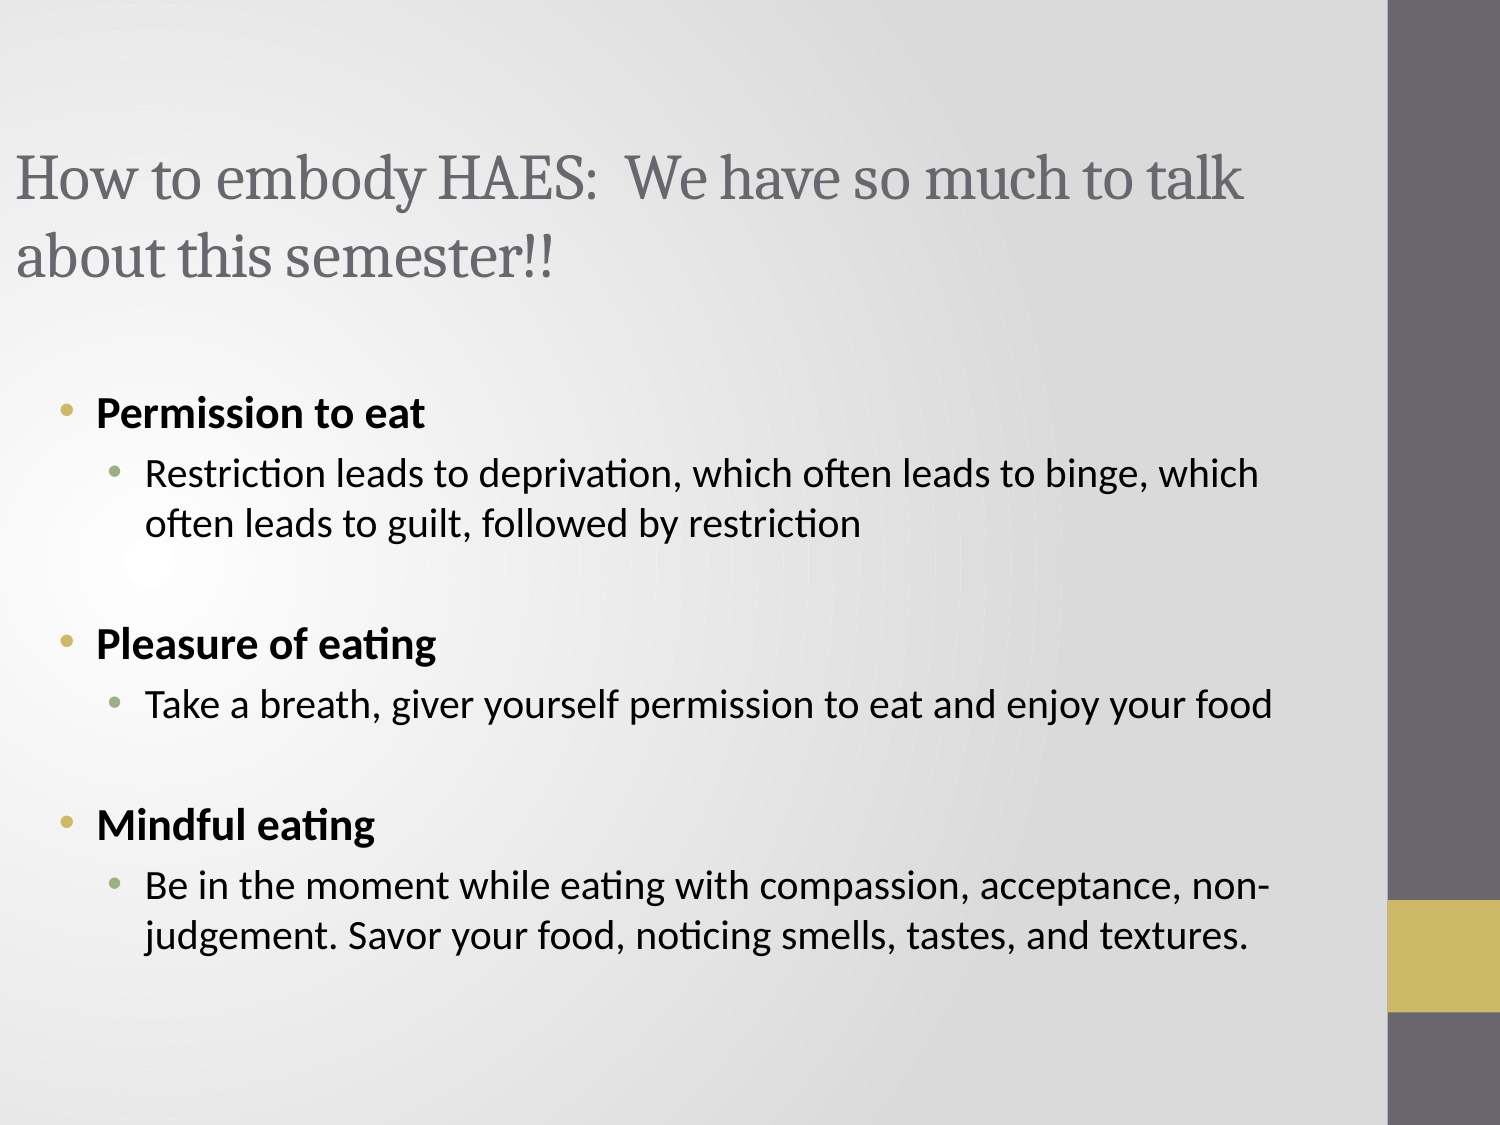

How to embody HAES:  We have so much to talk about this semester!!
Permission to eat
Restriction leads to deprivation, which often leads to binge, which often leads to guilt, followed by restriction

Pleasure of eating
Take a breath, giver yourself permission to eat and enjoy your food

Mindful eating
Be in the moment while eating with compassion, acceptance, non-judgement. Savor your food, noticing smells, tastes, and textures.